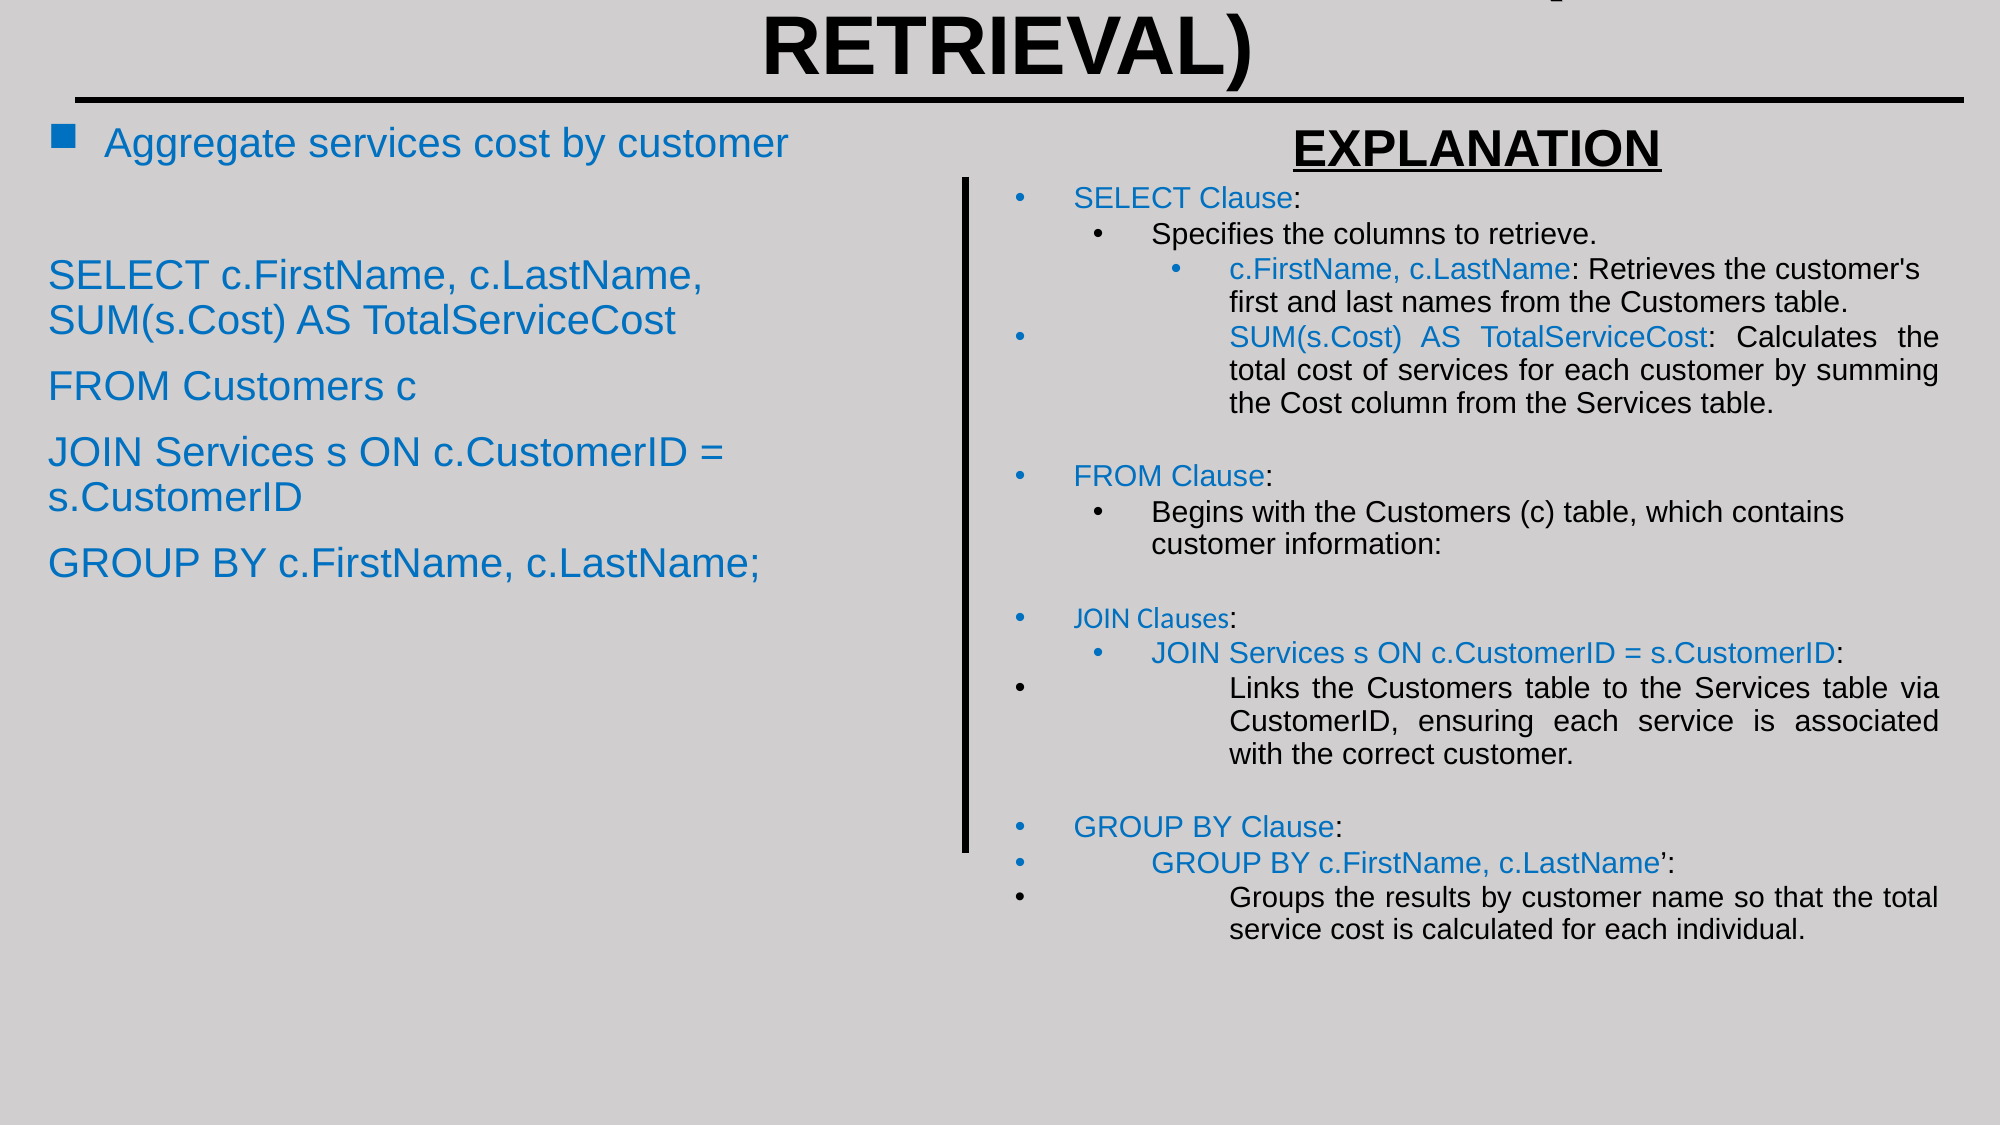

# DATA RETRIEVAL STATEMENTS (DATA RETRIEVAL)
Aggregate services cost by customer

SELECT c.FirstName, c.LastName, SUM(s.Cost) AS TotalServiceCost
FROM Customers c
JOIN Services s ON c.CustomerID = s.CustomerID
GROUP BY c.FirstName, c.LastName;
EXPLANATION
SELECT Clause:
Specifies the columns to retrieve.
c.FirstName, c.LastName: Retrieves the customer's first and last names from the Customers table.
SUM(s.Cost) AS TotalServiceCost: Calculates the total cost of services for each customer by summing the Cost column from the Services table.

FROM Clause:
Begins with the Customers (c) table, which contains customer information:

JOIN Clauses:
JOIN Services s ON c.CustomerID = s.CustomerID:
Links the Customers table to the Services table via CustomerID, ensuring each service is associated with the correct customer.

GROUP BY Clause:
GROUP BY c.FirstName, c.LastName’:
Groups the results by customer name so that the total service cost is calculated for each individual.